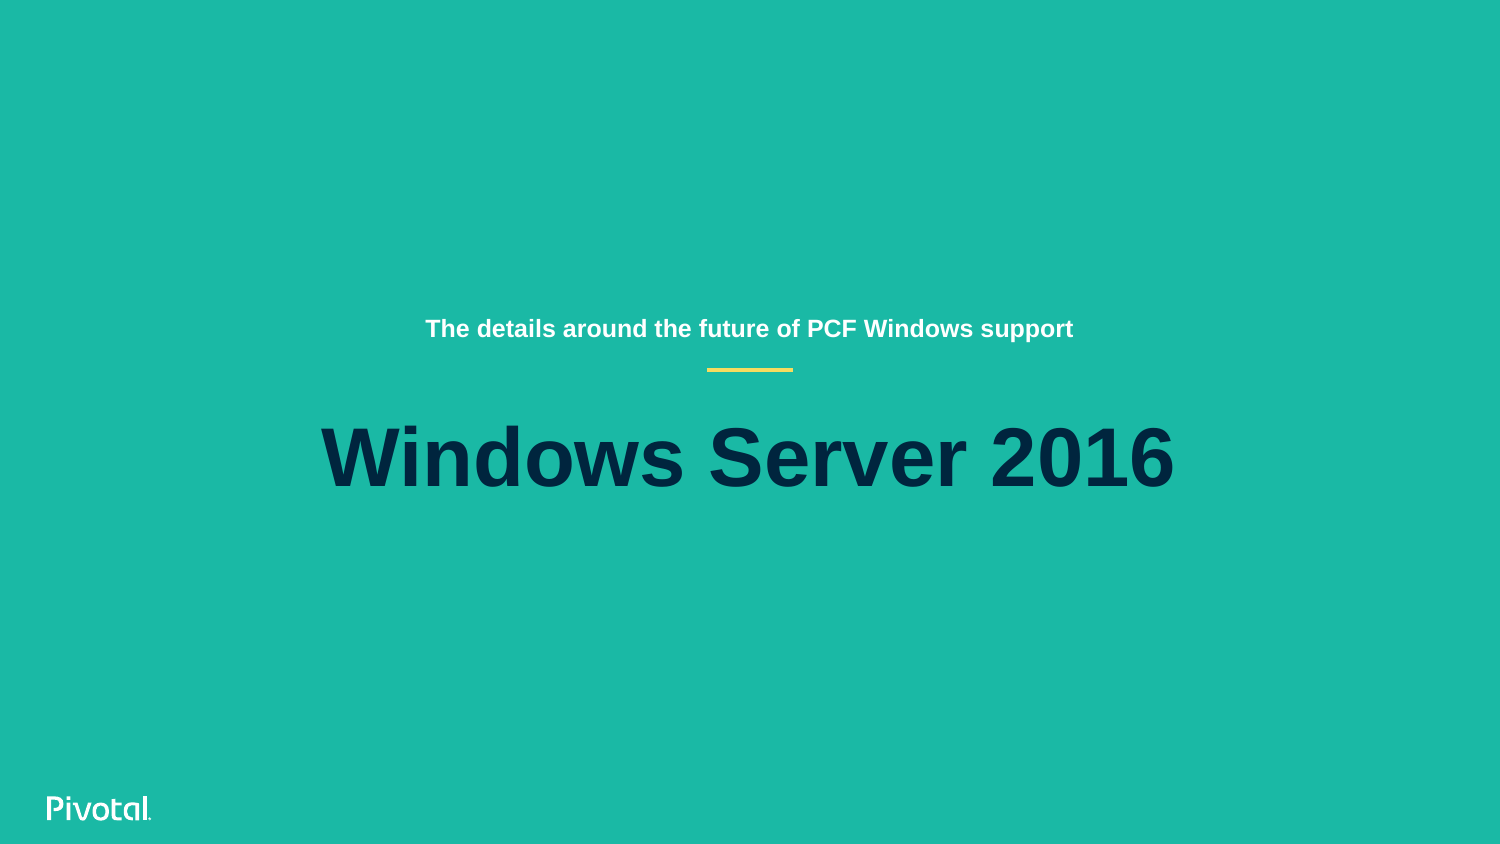

The details around the future of PCF Windows support
# Windows Server 2016